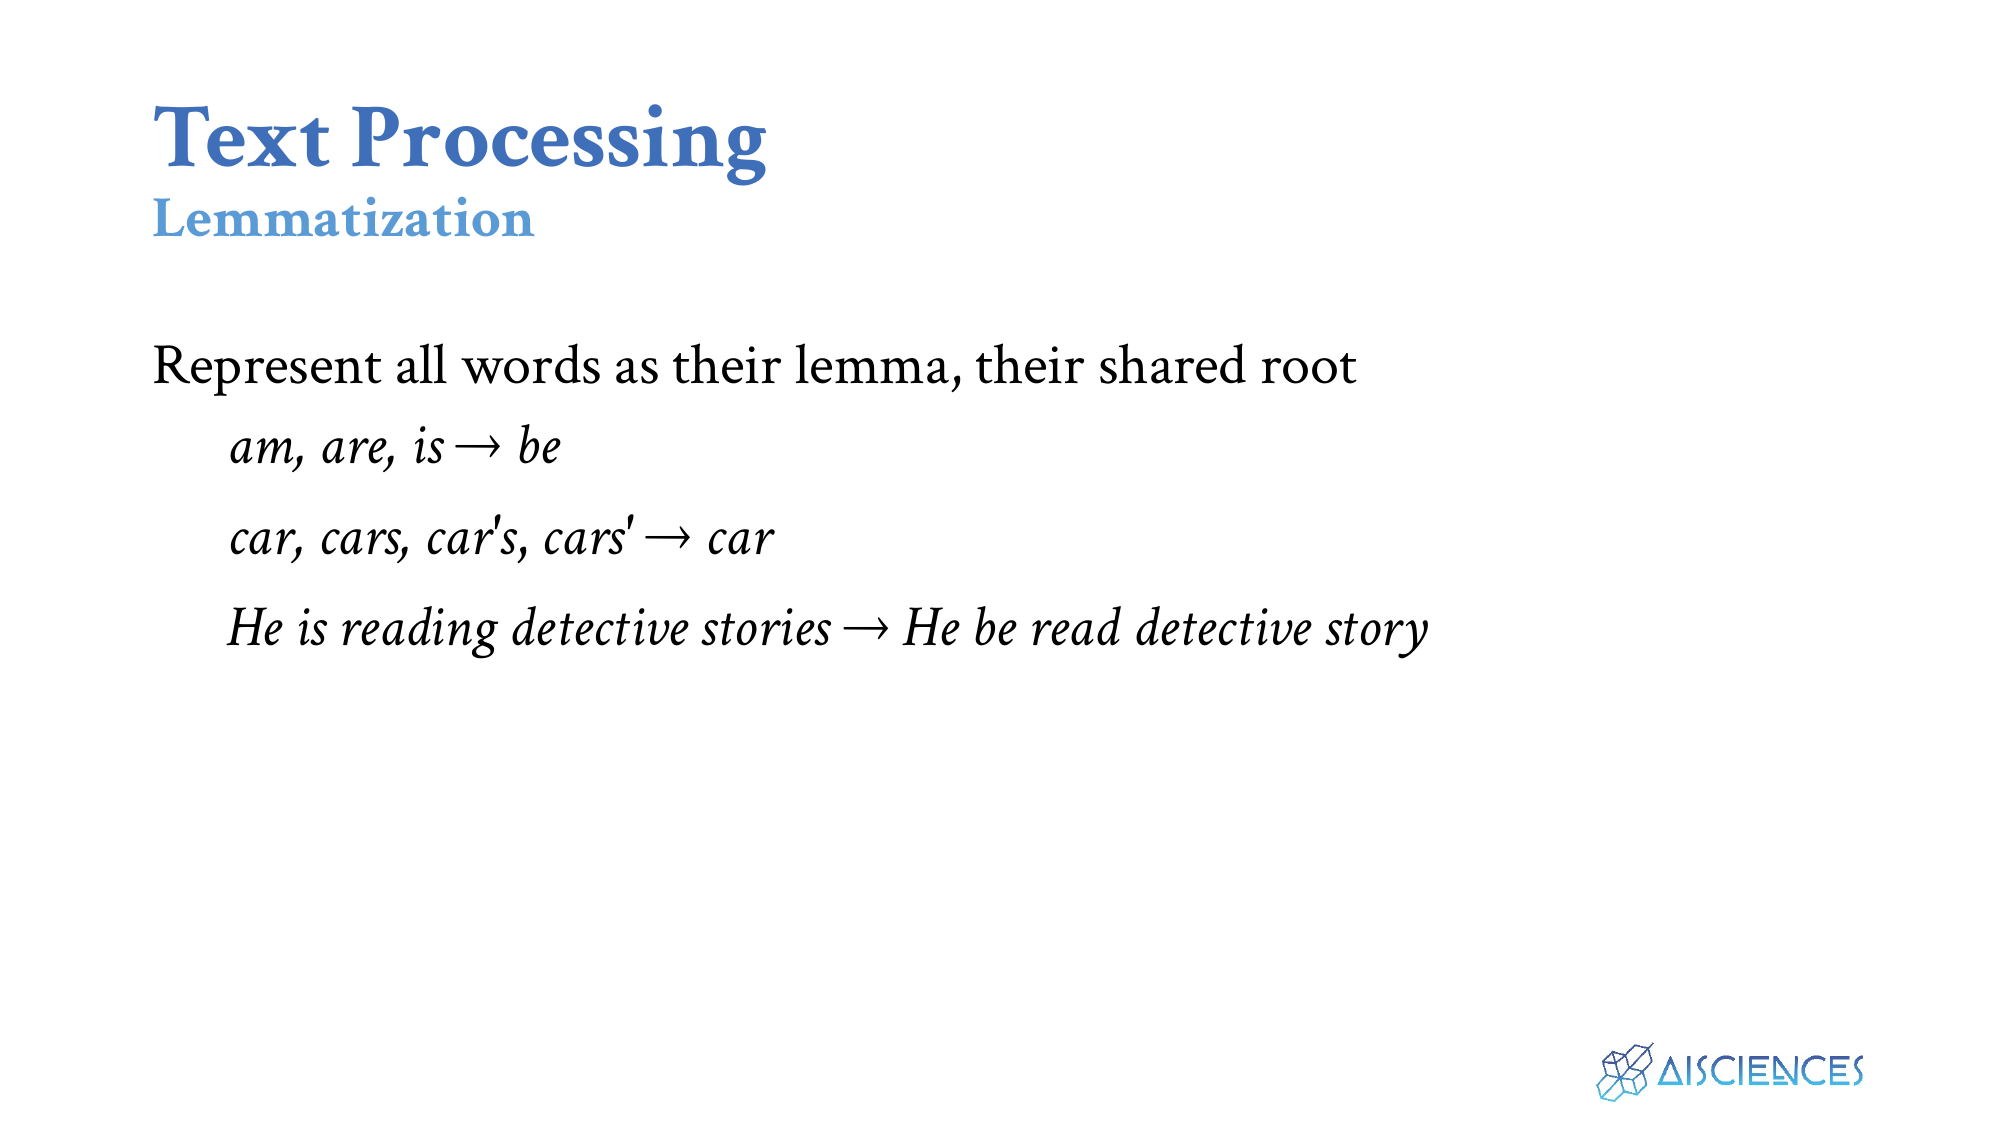

# Text Processing Lemmatization
Represent all words as their lemma, their shared root
am, are, is → be
car, cars, car's, cars' → car
He is reading detective stories → He be read detective story